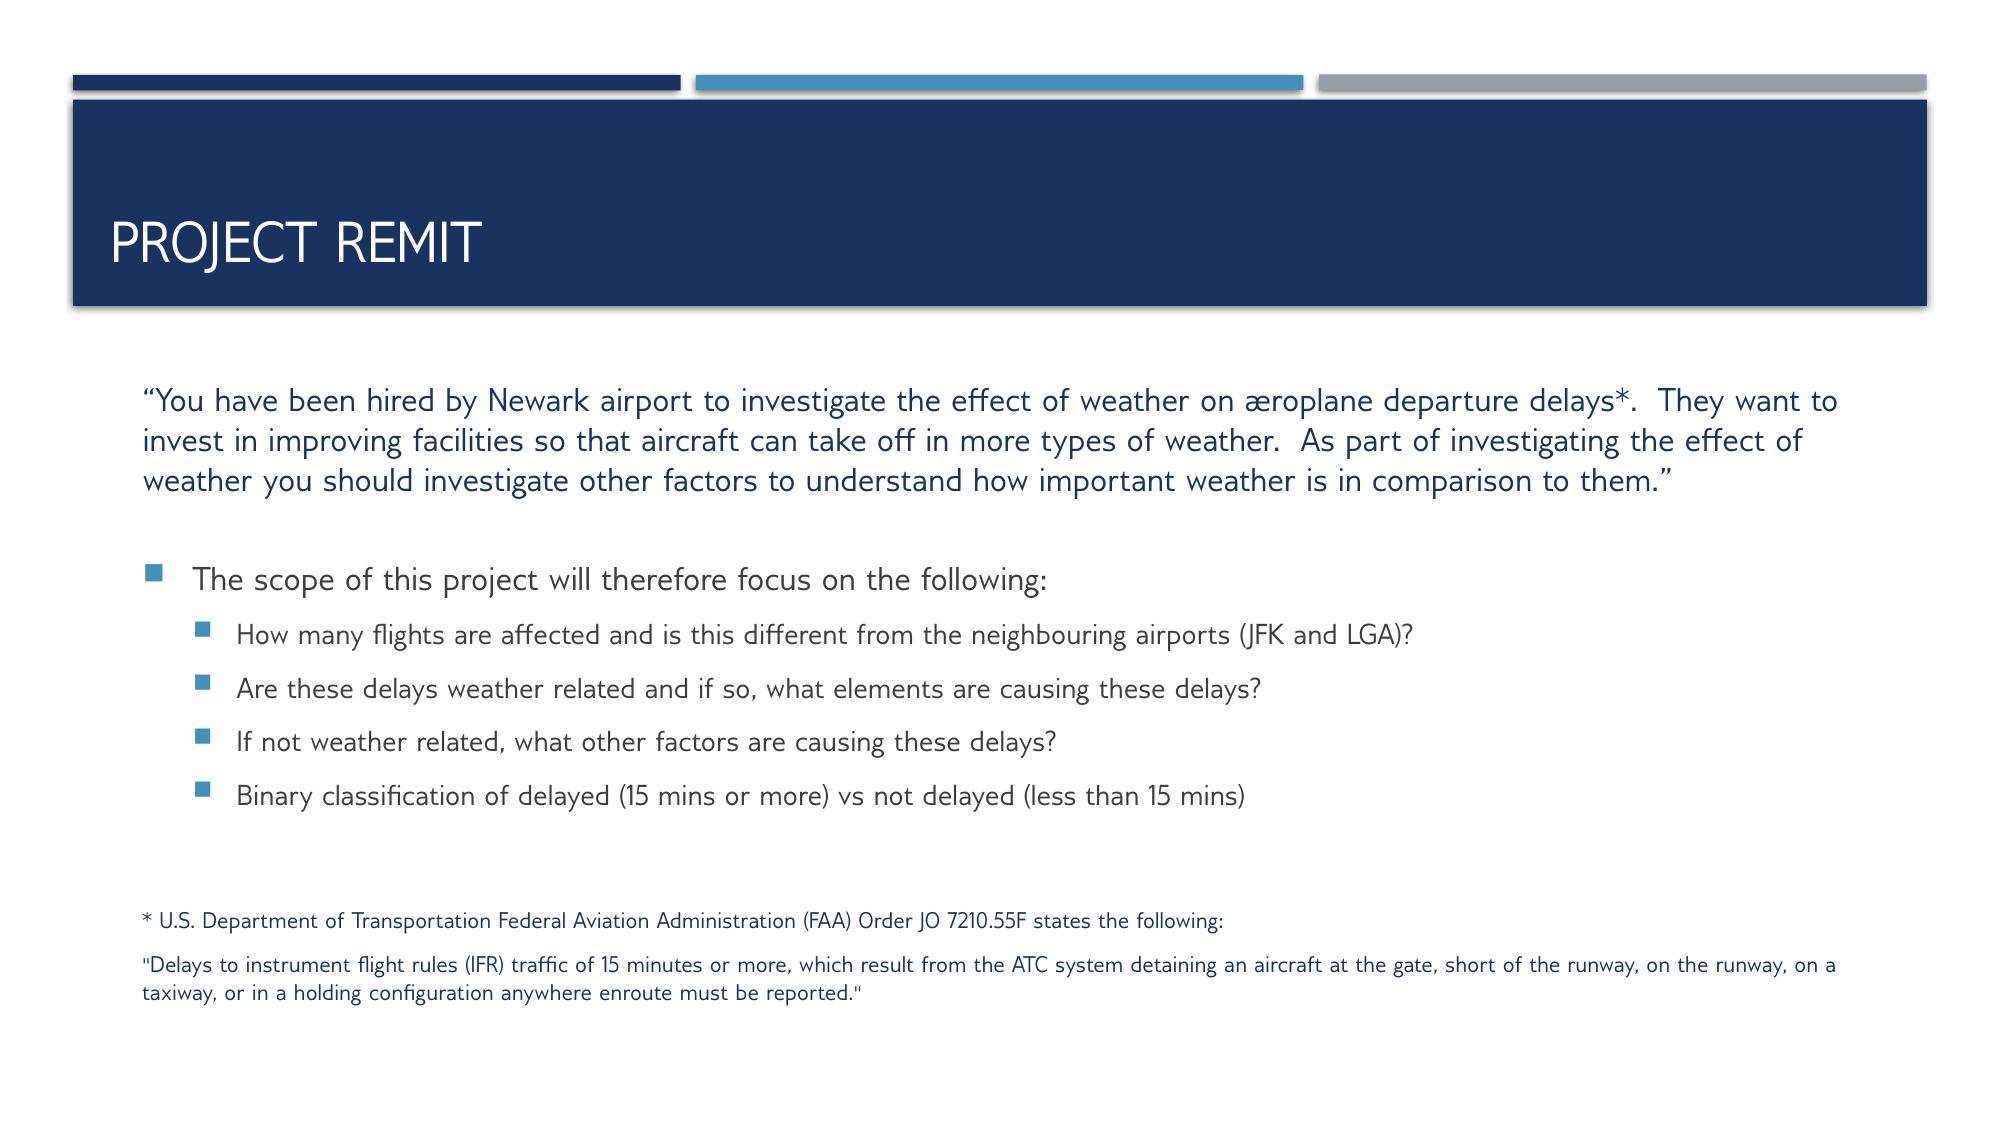

# Project remit
“You have been hired by Newark airport to investigate the effect of weather on aeroplane departure delays*.  They want to invest in improving facilities so that aircraft can take off in more types of weather.  As part of investigating the effect of weather you should investigate other factors to understand how important weather is in comparison to them.”
The scope of this project will therefore focus on the following:
How many flights are affected and is this different from the neighbouring airports (JFK and LGA)?
Are these delays weather related and if so, what elements are causing these delays?
If not weather related, what other factors are causing these delays?
Binary classification of delayed (15 mins or more) vs not delayed (less than 15 mins)
* U.S. Department of Transportation Federal Aviation Administration (FAA) Order JO 7210.55F states the following:
"Delays to instrument flight rules (IFR) traffic of 15 minutes or more, which result from the ATC system detaining an aircraft at the gate, short of the runway, on the runway, on a taxiway, or in a holding configuration anywhere enroute must be reported."